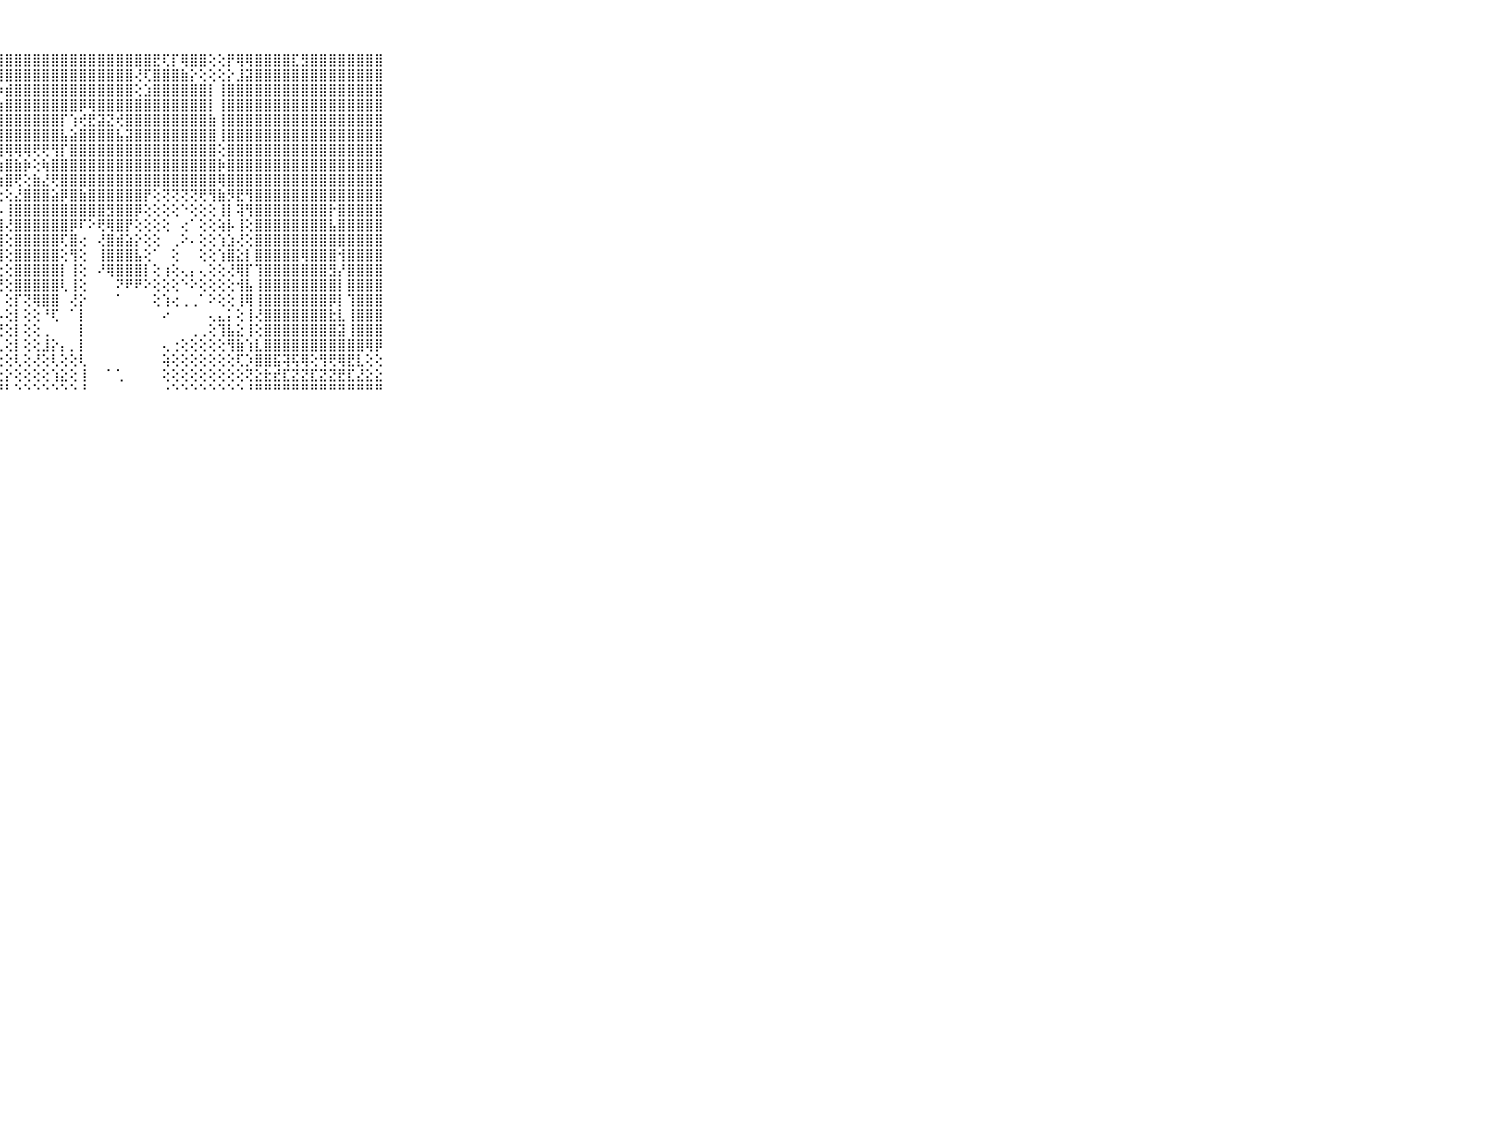

⠀⠀⠀⠀⠀⠀⠀⠀⠀⠀⠀⠀⠀⠀⠁⢹⣿⣿⢇⢕⡕⢻⣿⣿⣿⣿⣿⣿⣿⣿⣿⣿⣿⣿⣿⣿⣿⣿⣿⣿⣿⣿⣿⣿⣟⢏⡏⢿⣿⣿⢕⢕⡟⢿⢿⣿⣿⣿⣿⣏⣻⣿⣿⣿⣿⣿⣿⣿⣿⠀⠀⠀⠀⠀⠀⠀⠀⠀⠀⠀⠀
⠀⠀⠀⠀⠀⠀⠀⠀⠀⠀⠀⠀⠀⠀⢄⣿⣜⢕⣱⣿⣇⣸⣿⣿⣿⣿⣿⣿⣿⣿⣿⣿⣿⣿⣿⣿⣿⣿⣿⣿⣿⣿⢜⢏⣿⣿⣿⣷⡕⢕⢕⢕⡕⣸⣽⣿⣿⣿⣿⣿⣿⣿⣿⣿⣿⣿⣿⣿⣿⠀⠀⠀⠀⠀⠀⠀⠀⠀⠀⠀⠀
⠀⠀⠀⠀⠀⠀⠀⠀⠀⠀⠀⠀⠀⢕⢕⣿⡿⢹⢿⣿⡷⢝⣿⣿⣿⣿⣿⡷⣾⣿⣿⣿⣿⣿⣿⣿⣿⣿⣿⣿⣿⣿⢕⣱⣿⣿⣿⣿⣿⣿⡇⢸⣿⣿⣿⣿⣿⣿⣿⣿⣿⣿⣿⣿⣿⣿⣿⣿⣿⠀⠀⠀⠀⠀⠀⠀⠀⠀⠀⠀⠀
⠀⠀⠀⠀⠀⠀⠀⠀⠀⠀⠀⠀⠀⠅⢕⢟⢕⣵⣜⢟⢗⣺⣿⣿⣿⣿⣿⣷⣿⣿⣿⣿⣿⣿⣿⣿⡿⢿⣿⣿⣿⣿⣿⣿⣿⣿⣿⣿⣿⣿⡇⢸⣿⣿⣿⣿⣿⣿⣿⣿⣿⣿⣿⣿⣿⣿⣿⣿⣿⠀⠀⠀⠀⠀⠀⠀⠀⠀⠀⠀⠀
⠀⠀⠀⠀⠀⠀⠀⠀⠀⠀⠀⠀⠀⠀⢔⢕⣿⣿⣿⣧⣵⣿⣿⣿⣿⣿⣿⣿⣿⣿⣿⣿⣿⣿⡏⢱⢞⣟⣽⣝⢞⣿⣿⣿⣿⣿⣿⣿⣿⣿⣷⢸⣿⣿⣿⣿⣿⣿⣿⣿⣿⣿⣿⣿⣿⣿⣿⣿⣿⠀⠀⠀⠀⠀⠀⠀⠀⠀⠀⠀⠀
⠀⠀⠀⠀⠀⠀⠀⠀⠀⠀⠀⠀⠀⢔⢕⣿⣿⣿⣿⣿⣿⣿⣿⣿⣿⣿⣿⣿⣿⣿⣿⣿⣿⣿⣧⣵⣿⣿⣿⣿⣧⣽⣿⣿⣿⣿⣿⣿⣿⣿⣿⢸⣿⣿⣿⣿⣿⣿⣿⣿⣿⣿⣿⣿⣿⣿⣿⣿⣿⠀⠀⠀⠀⠀⠀⠀⠀⠀⠀⠀⠀
⠀⠀⠀⠀⠀⠀⠀⠀⠀⠀⠀⠀⠀⢕⣼⣿⣿⣿⣿⣿⣿⣻⣿⣿⣿⣿⣿⢿⢿⢿⢿⢟⢟⢻⡏⣿⣿⣿⣿⣿⣿⣿⣿⣿⣿⣿⣿⣿⣿⣿⣿⢕⣿⣿⣿⣿⣿⣿⣿⣿⣿⣿⣿⣿⣿⣿⣿⣿⣿⠀⠀⠀⠀⠀⠀⠀⠀⠀⠀⠀⠀
⠀⠀⠀⠀⠀⠀⠀⠀⠀⠀⠀⢔⢕⢕⣟⣿⣿⣿⣿⣿⡟⢝⣝⣝⢕⣕⣵⣵⣿⣷⡷⢕⢷⣿⣿⣿⣿⣿⣿⣿⣿⣿⣿⣿⣿⣿⣿⣿⣿⣿⣿⡷⣿⣿⣿⣿⣿⣿⣿⣿⣿⣿⣿⣿⣿⣿⣿⣿⣿⠀⠀⠀⠀⠀⠀⠀⠀⠀⠀⠀⠀
⠀⠀⠀⠀⠀⠀⠀⠀⠀⠀⠀⢕⢐⢕⣯⣿⣿⣿⣿⣿⣇⣺⡿⢇⣜⢻⣿⣷⣿⢟⢕⣷⣜⢟⣿⣿⣿⣿⣿⣿⣿⣿⣿⣿⣿⣿⣿⣿⣿⣿⣿⢿⣿⣿⣿⣿⣿⣿⣿⣿⣿⣿⣿⣿⣿⣿⣿⣿⣿⠀⠀⠀⠀⠀⠀⠀⠀⠀⠀⠀⠀
⠀⠀⠀⠀⠀⠀⠀⠀⠀⠀⠀⠕⢄⢕⢸⣿⣿⣿⣿⣿⡏⢝⢕⣵⣿⣷⢕⢕⢕⣜⣿⣿⣿⣵⡿⣿⣷⣿⣿⣿⣿⣿⣿⡟⢕⢝⢝⢝⢝⢟⢻⣷⡻⣟⢻⣿⣿⣿⣿⣿⣿⣿⣿⣿⣿⣿⣿⣿⣿⠀⠀⠀⠀⠀⠀⠀⠀⠀⠀⠀⠀
⠀⠀⠀⠀⠀⠀⠀⠀⠀⠀⠀⢄⢀⢕⢸⣿⣿⣿⣿⣿⡇⣱⣷⣿⣿⣿⣿⡧⢸⣿⣿⣿⣿⣿⣿⣿⣿⣿⣿⣻⣿⣿⡿⢕⢕⢕⢕⠑⢕⢕⢕⢸⡇⢽⢻⣿⣿⣿⣿⣿⣿⣿⣿⡗⣿⣿⣿⣿⣿⠀⠀⠀⠀⠀⠀⠀⠀⠀⠀⠀⠀
⠀⠀⠀⠀⠀⠀⠀⠀⠀⠀⠀⢕⢕⢜⢻⣿⣿⣿⣿⣿⣿⡻⣿⣿⣿⣿⣿⣿⢜⣿⣿⣿⣿⣿⣿⡿⠏⠕⢟⢿⣿⡟⢕⢕⢕⢕⠀⢔⠁⢕⢕⢵⡧⢸⢕⣿⣿⣿⣿⣿⣿⣿⣿⣧⣿⣿⣿⣿⣿⠀⠀⠀⠀⠀⠀⠀⠀⠀⠀⠀⠀
⠀⠀⠀⠀⠀⠀⠀⠀⠀⠀⠀⢕⢕⢜⢕⣿⣿⣿⣿⣿⣿⣿⣿⣿⣿⣿⣿⣿⢕⣿⣿⣿⣿⣿⢏⣿⢔⠀⢜⣿⣾⣵⡕⢕⢕⠀⢀⠕⠄⢕⢕⢱⣱⢜⢕⣿⣿⣿⣿⣿⣿⣿⣿⣿⣿⣿⣿⣿⣿⠀⠀⠀⠀⠀⠀⠀⠀⠀⠀⠀⠀
⠀⠀⠀⠀⠀⠀⠀⠀⠀⠀⠀⢕⢕⢕⢕⣿⣿⢧⣿⣿⣿⣿⣿⣿⣿⣿⣿⣿⢕⣿⣿⣿⣿⣿⢕⢻⢕⠀⢸⣿⣿⣿⣧⢕⠁⠀⢕⠀⠀⢕⢕⢱⣿⣕⡇⣿⣿⣿⣿⣿⢿⣿⣿⣿⢺⣿⣿⣿⣿⠀⠀⠀⠀⠀⠀⠀⠀⠀⠀⠀⠀
⠀⠀⠀⠀⠀⠀⠀⠀⠀⠀⠀⢕⢕⢕⢕⣿⣿⣼⣿⣿⣿⣿⣿⣿⣿⣿⣿⣗⢕⣿⣿⣿⣿⣿⡇⢸⢕⠀⠜⢿⣿⣿⣿⡇⢕⢰⢕⢄⡄⢄⢕⢕⢜⢿⡏⢹⣿⣿⣿⣿⣿⣿⣿⣻⡜⣿⣿⣿⣿⠀⠀⠀⠀⠀⠀⠀⠀⠀⠀⠀⠀
⠀⠀⠀⠀⠀⠀⠀⠀⠀⠀⠀⠁⢕⢕⢕⢻⢕⡏⢟⢻⢿⣿⣿⣿⣿⣿⣿⣟⢕⣿⣿⣿⣿⣿⢇⢸⢕⠀⠀⠀⠝⠟⠟⠕⢕⢕⢕⠑⠕⢕⢕⢕⢕⢺⣧⢸⣿⣿⣿⣿⣿⣿⣿⣿⡇⣿⣿⣿⣿⠀⠀⠀⠀⠀⠀⠀⠀⠀⠀⠀⠀
⠀⠀⠀⠀⠀⠀⠀⠀⠀⠀⠀⠕⢑⢕⠀⠁⠁⠁⠁⠁⢐⣼⣿⣿⣿⣿⣿⡇⢕⡏⢝⢿⣿⣿⠀⢜⡕⠀⠀⠀⠁⠀⠀⠀⢕⢱⢔⢀⢀⠁⠕⢕⢕⢸⢿⢸⣿⣿⣿⣿⣿⣿⣿⡿⡇⢹⣿⣿⣿⠀⠀⠀⠀⠀⠀⠀⠀⠀⠀⠀⠀
⠀⠀⠀⠀⠀⠀⠀⠀⠀⠀⠀⢅⢔⡇⠀⠀⠀⠀⠀⠀⢕⣿⣿⣿⣷⢾⣿⡧⢕⡇⢕⢕⠘⢏⠀⠁⡇⠀⠀⠀⠀⠀⠀⠀⠀⠔⠀⠀⠀⠀⢄⣄⡅⢕⢸⢜⣿⣿⣿⣿⣿⣿⣿⣗⣇⢸⣿⣿⣿⠀⠀⠀⠀⠀⠀⠀⠀⠀⠀⠀⠀
⠀⠀⠀⠀⠀⠀⠀⠀⠀⠀⠀⢕⢱⣧⠀⠀⠀⠀⠀⠀⠀⠜⣿⣿⣿⢟⣻⢟⢕⡇⢕⢕⢀⠀⠀⠀⡇⠀⠀⠀⠀⠀⠀⠀⠀⠀⠀⠀⢀⢀⢕⢹⣧⣕⢸⢕⣿⣿⣿⣿⣿⣿⣿⣿⣽⢸⣿⣿⣿⠀⠀⠀⠀⠀⠀⠀⠀⠀⠀⠀⠀
⠀⠀⠀⠀⠀⠀⠀⠀⠀⠀⠀⢕⢸⣿⠀⠀⠀⠀⠀⠀⠀⢐⢻⣿⣿⡜⣿⢇⢕⡇⢕⢕⣸⡕⡄⡀⡇⠀⠀⠀⠀⠀⠀⠀⠀⢄⢐⢕⢕⢕⢕⢕⢻⣷⢱⣇⣿⣿⣿⣿⣿⣿⣿⣿⣿⣿⣿⢿⡿⠀⠀⠀⠀⠀⠀⠀⠀⠀⠀⠀⠀
⠀⠀⠀⠀⠀⠀⠀⠀⠀⠀⠀⢕⣾⡏⠀⠀⠀⠀⠀⠀⠀⢄⢕⢻⣿⣿⡝⢕⢕⢇⢕⢜⢕⢇⢕⢕⢇⠀⠀⠀⠀⠀⠀⠀⠀⢵⢕⢕⢕⢕⢕⢕⢕⢏⡱⣿⣿⣯⢽⢯⢿⢕⢻⢟⢿⣟⣇⢕⢕⠀⠀⠀⠀⠀⠀⠀⠀⠀⠀⠀⠀
⠀⠀⠀⠀⠀⠀⠀⠀⠀⠀⠀⢸⣿⢕⠑⠀⠀⠀⠀⠀⠀⢔⢱⣜⢻⣿⣿⣕⡕⢕⢕⢕⢕⢱⣕⢕⢸⠀⠀⠁⢁⠀⠀⠀⠀⢕⢕⢕⢕⢕⢕⢕⢕⢕⢝⣕⣗⣞⣏⣝⣝⣏⣝⣝⣟⣏⣜⣕⣕⠀⠀⠀⠀⠀⠀⠀⠀⠀⠀⠀⠀
⠀⠀⠀⠀⠀⠀⠀⠀⠀⠀⠀⠛⠛⠑⠐⠀⠀⠀⠀⠀⠀⠁⠑⠑⠑⠙⠛⠛⠃⠑⠑⠑⠑⠑⠑⠑⠘⠀⠀⠀⠀⠀⠀⠀⠀⠐⠑⠑⠑⠑⠑⠑⠑⠑⠘⠛⠛⠛⠛⠛⠛⠛⠛⠛⠛⠛⠛⠛⠛⠀⠀⠀⠀⠀⠀⠀⠀⠀⠀⠀⠀